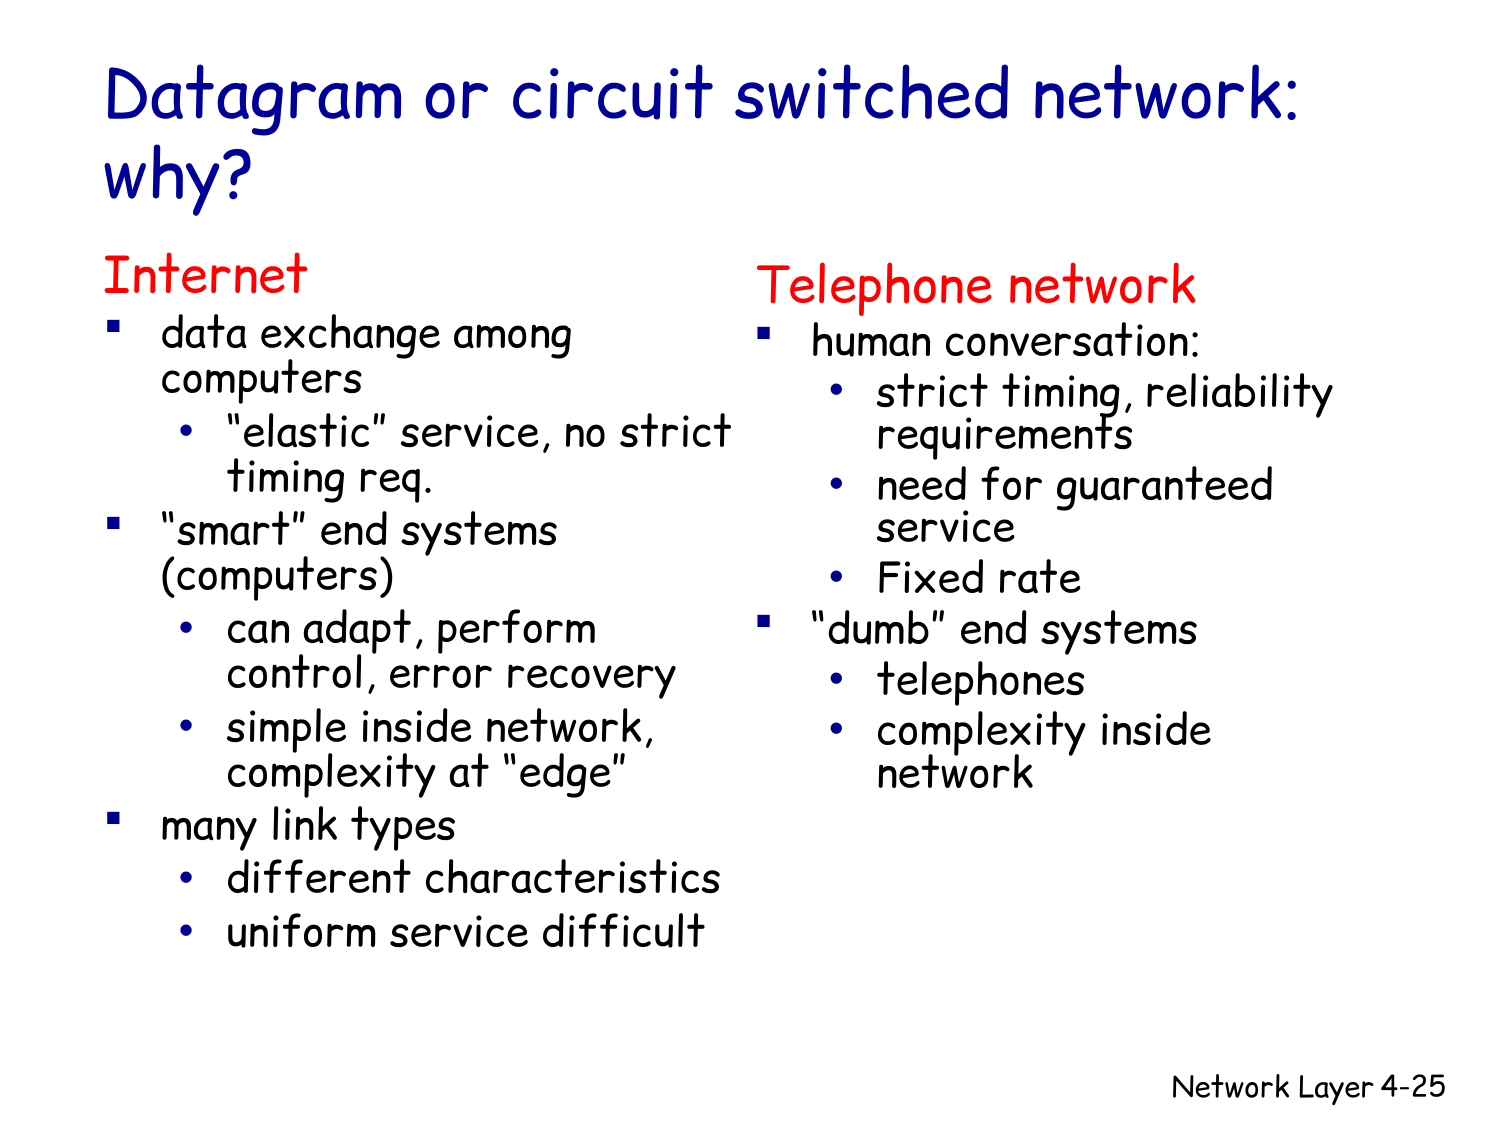

# Datagram or circuit switched network: why?
Internet
data exchange among computers
“elastic” service, no strict timing req.
“smart” end systems (computers)
can adapt, perform control, error recovery
simple inside network, complexity at “edge”
many link types
different characteristics
uniform service difficult
Telephone network
human conversation:
strict timing, reliability requirements
need for guaranteed service
Fixed rate
“dumb” end systems
telephones
complexity inside network
4-25
Network Layer